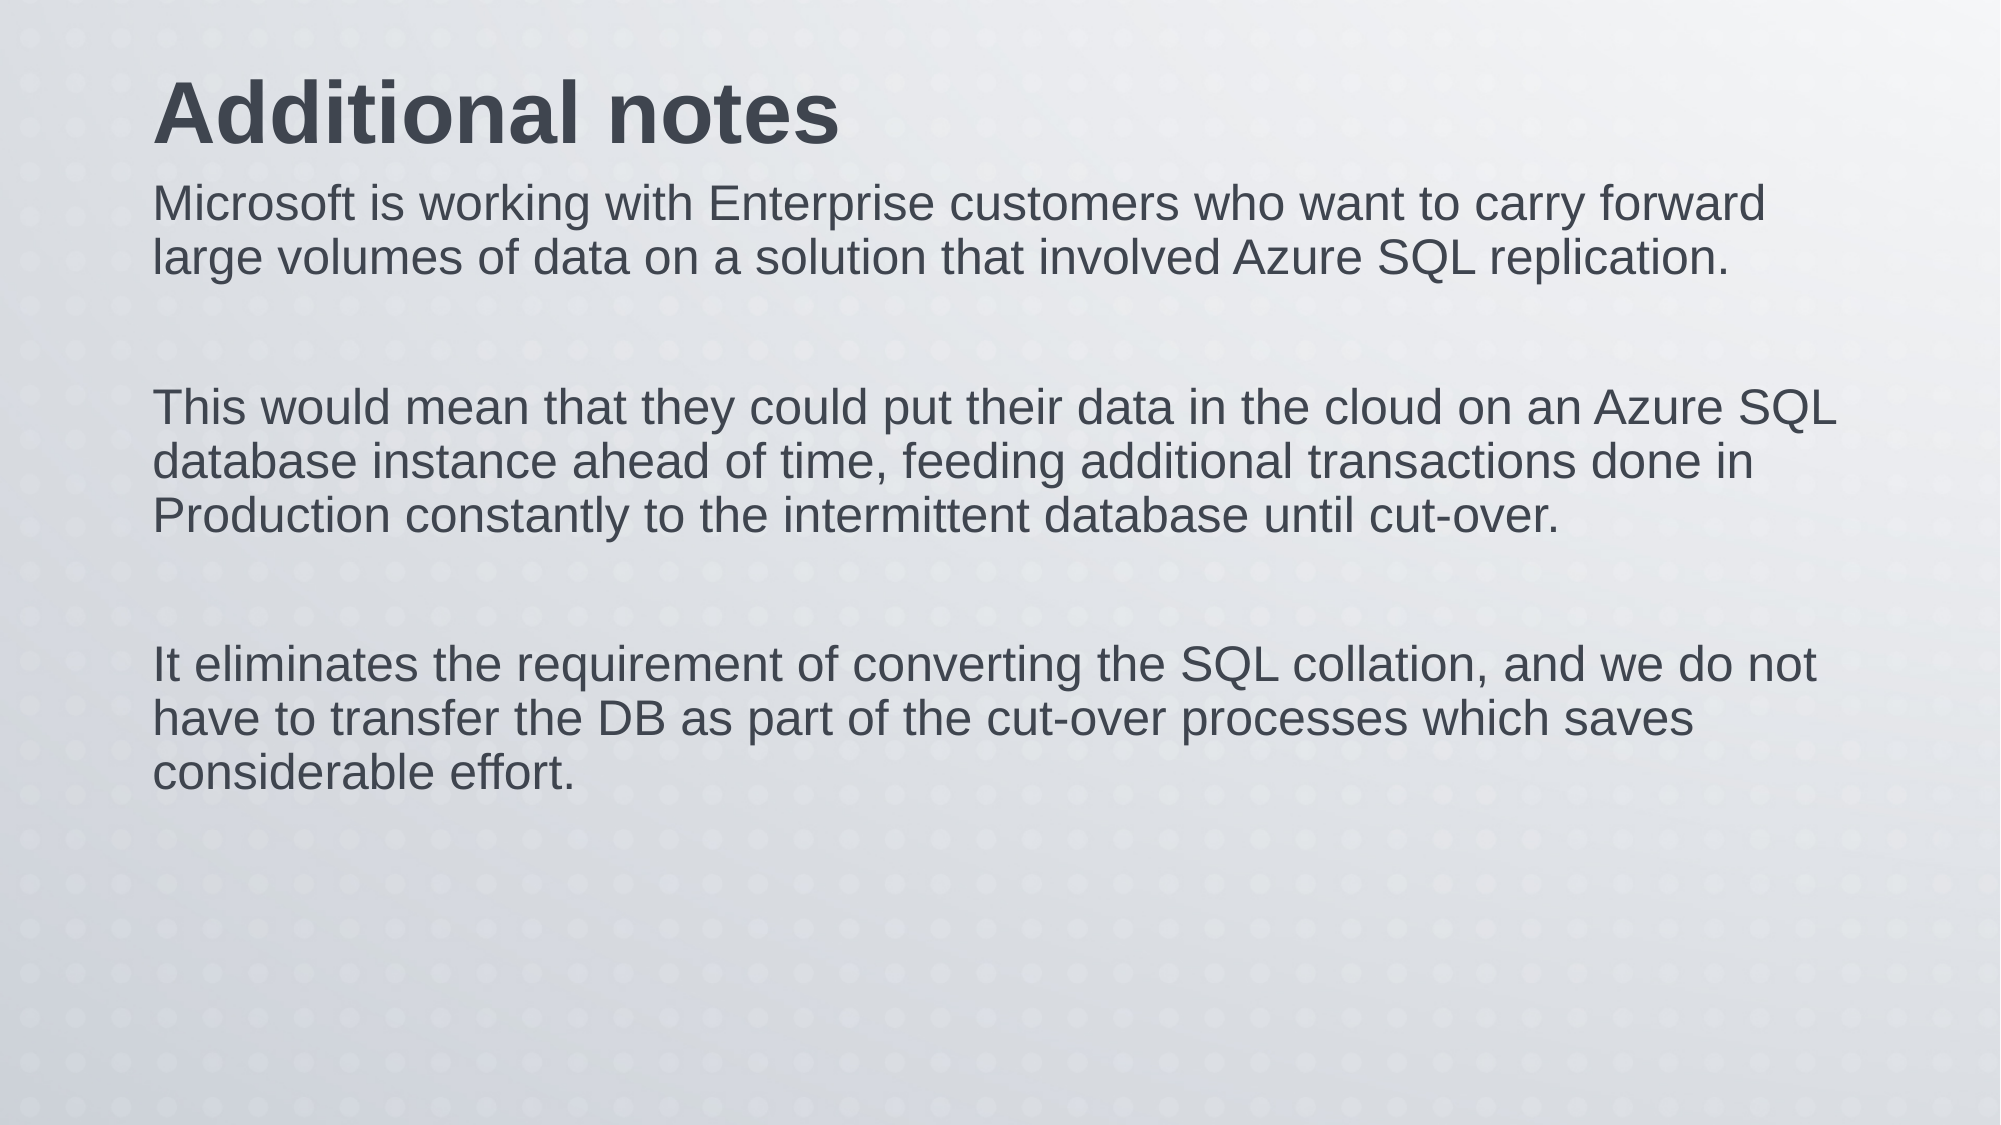

# Additional notes
Microsoft is working with Enterprise customers who want to carry forward large volumes of data on a solution that involved Azure SQL replication.

This would mean that they could put their data in the cloud on an Azure SQL database instance ahead of time, feeding additional transactions done in Production constantly to the intermittent database until cut-over.

It eliminates the requirement of converting the SQL collation, and we do not have to transfer the DB as part of the cut-over processes which saves considerable effort.